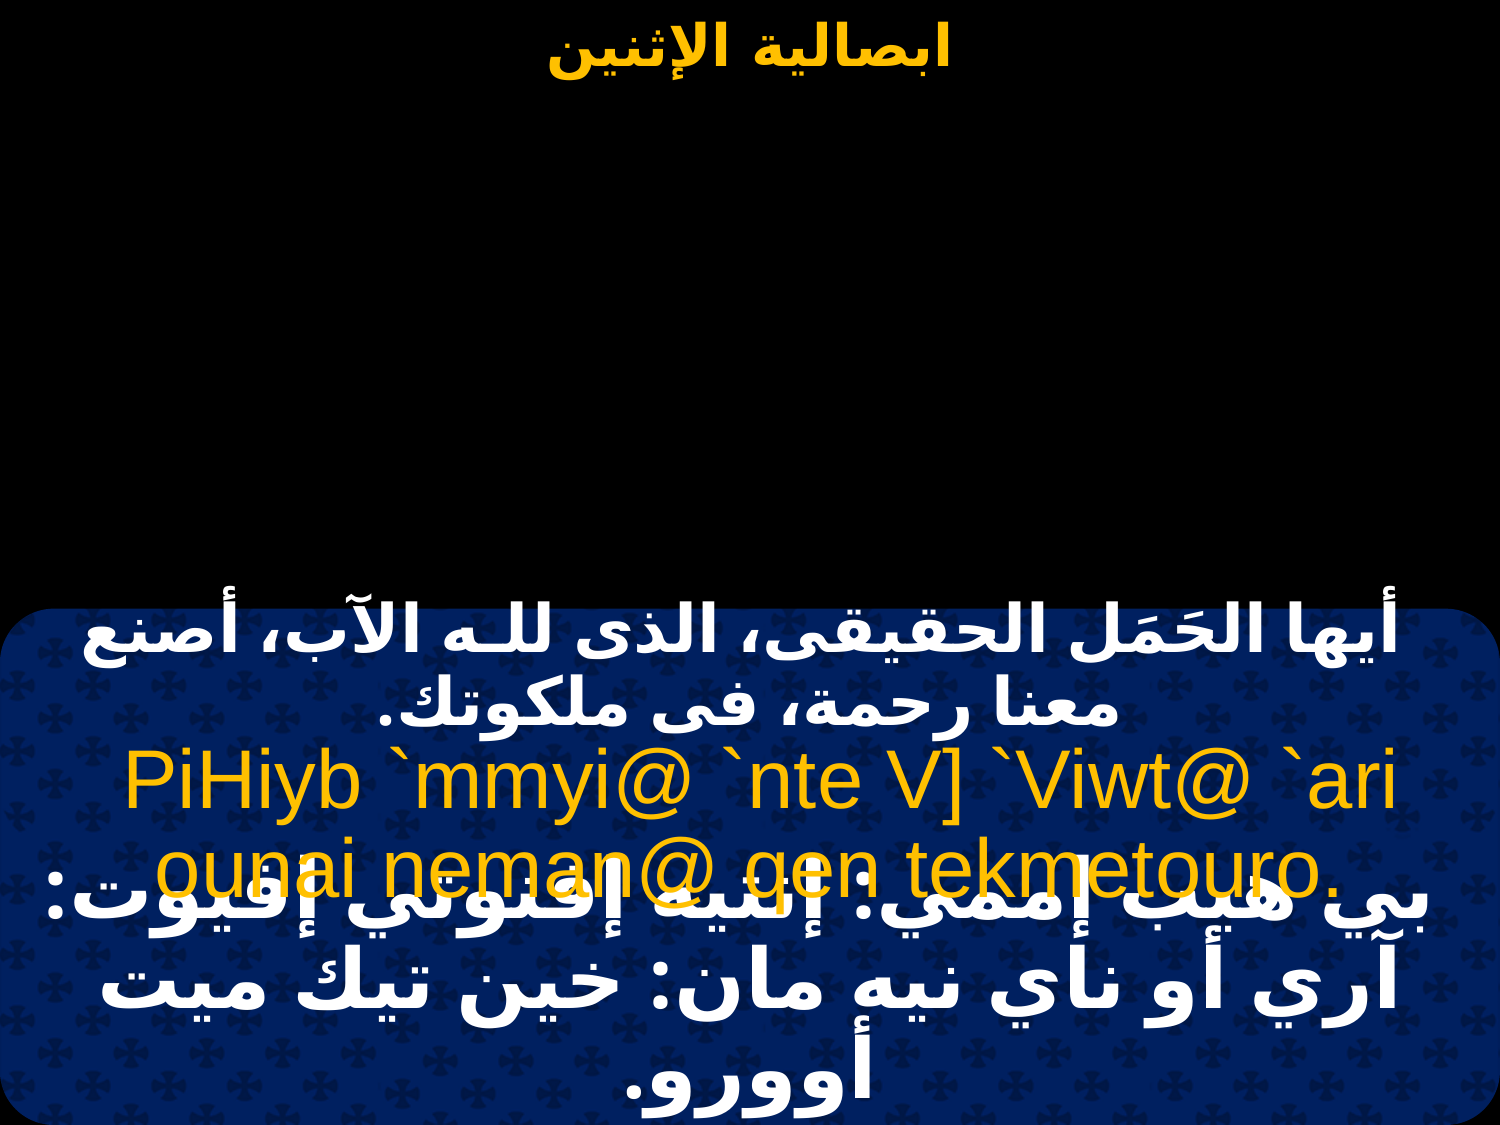

#
 أيها الحَمَل الحقيقى، الذى للـه الآب، أصنع معنا رحمة، فى ملكوتك.
 PiHiyb `mmyi@ `nte V] `Viwt@ `ari ounai neman@ qen tekmetouro.
 بي هيب إممي: إنتيه إفنوتي إفيوت: آري أو ناي نيه مان: خين تيك ميت أوورو.